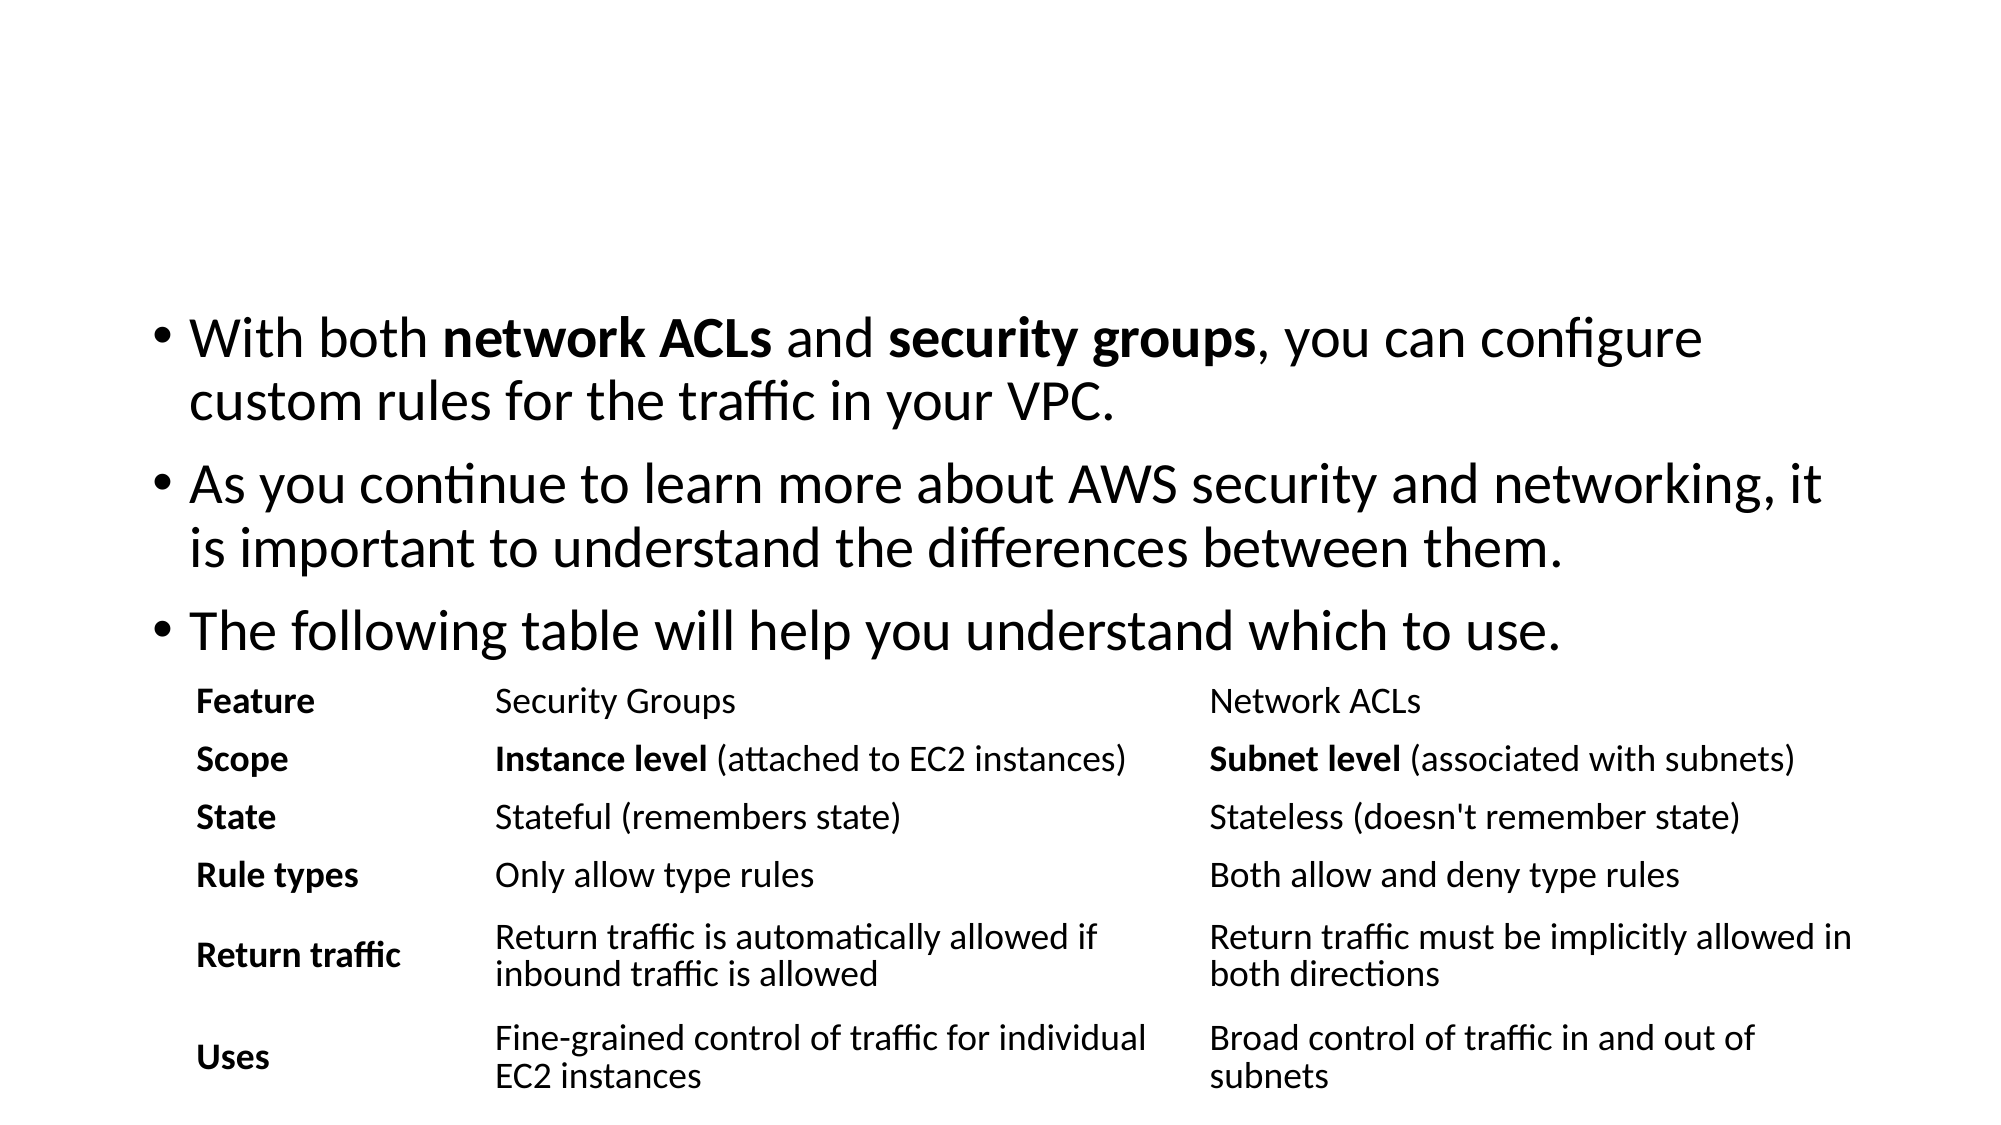

#
With both network ACLs and security groups, you can configure custom rules for the traffic in your VPC.
As you continue to learn more about AWS security and networking, it is important to understand the differences between them.
The following table will help you understand which to use.
| Feature | Security Groups | Network ACLs |
| --- | --- | --- |
| Scope | Instance level (attached to EC2 instances) | Subnet level (associated with subnets) |
| State | Stateful (remembers state) | Stateless (doesn't remember state) |
| Rule types | Only allow type rules | Both allow and deny type rules |
| Return traffic | Return traffic is automatically allowed if inbound traffic is allowed | Return traffic must be implicitly allowed in both directions |
| Uses | Fine-grained control of traffic for individual EC2 instances | Broad control of traffic in and out of subnets |